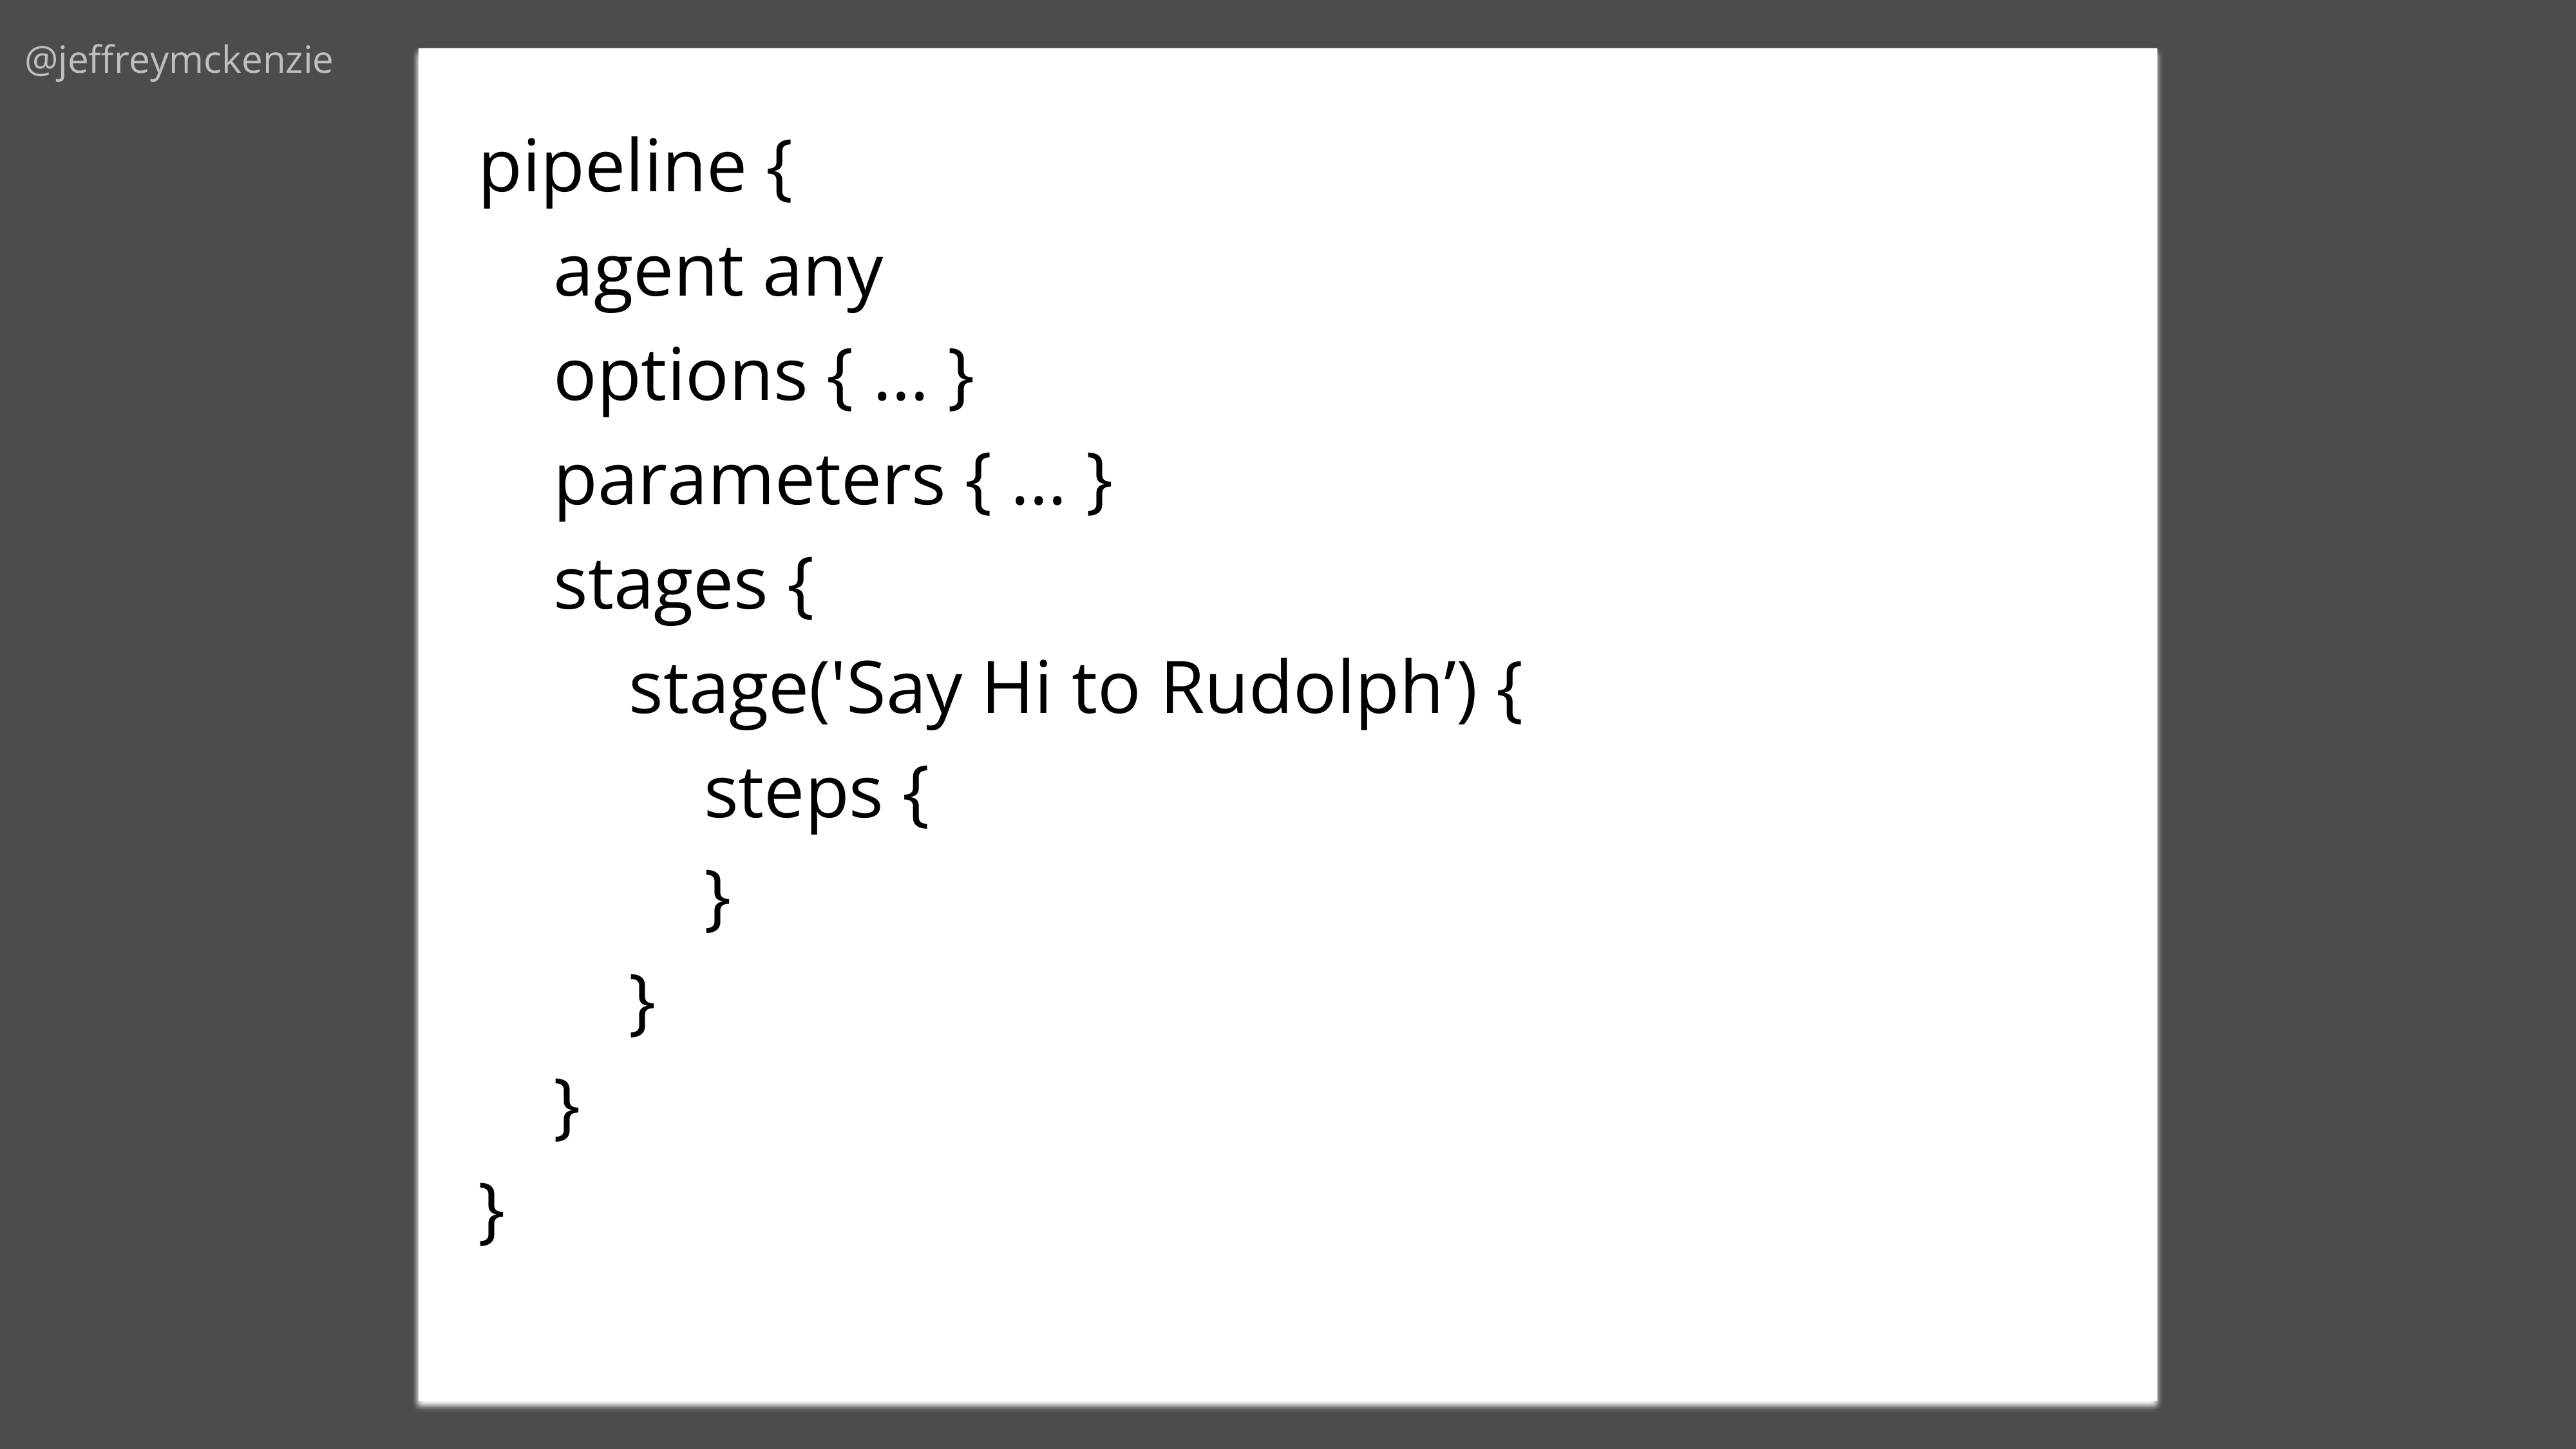

pipeline {
    agent any
    options { … }
    parameters { … }
    stages {
        stage('Say Hi to Rudolph’) {
            steps {
            }
        }
    }
}